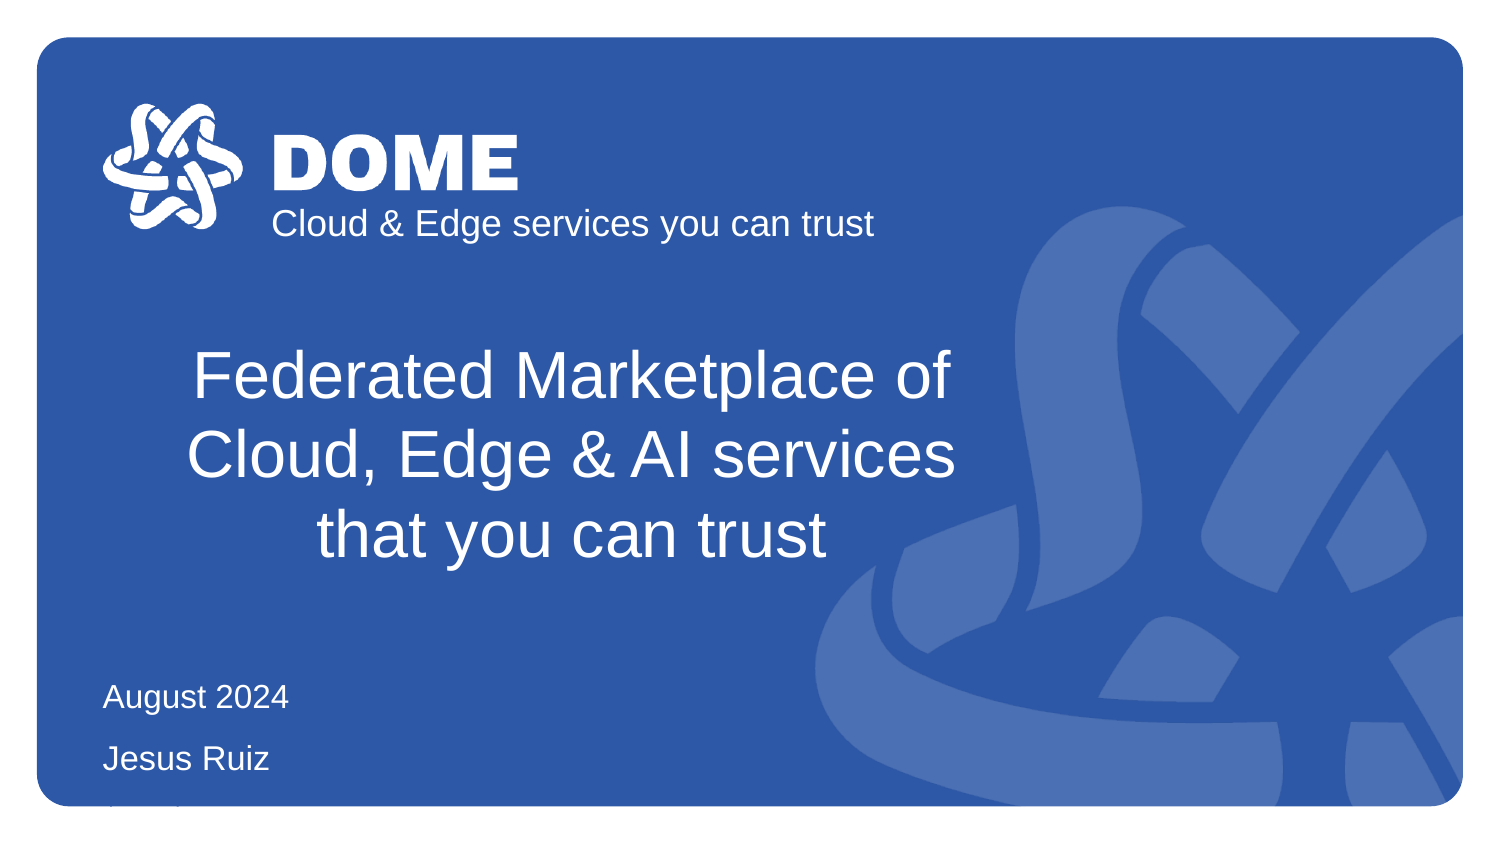

Cloud & Edge services you can trust

# Federated Marketplace of Cloud, Edge & AI services that you can trust
August 2024
Jesus Ruiz